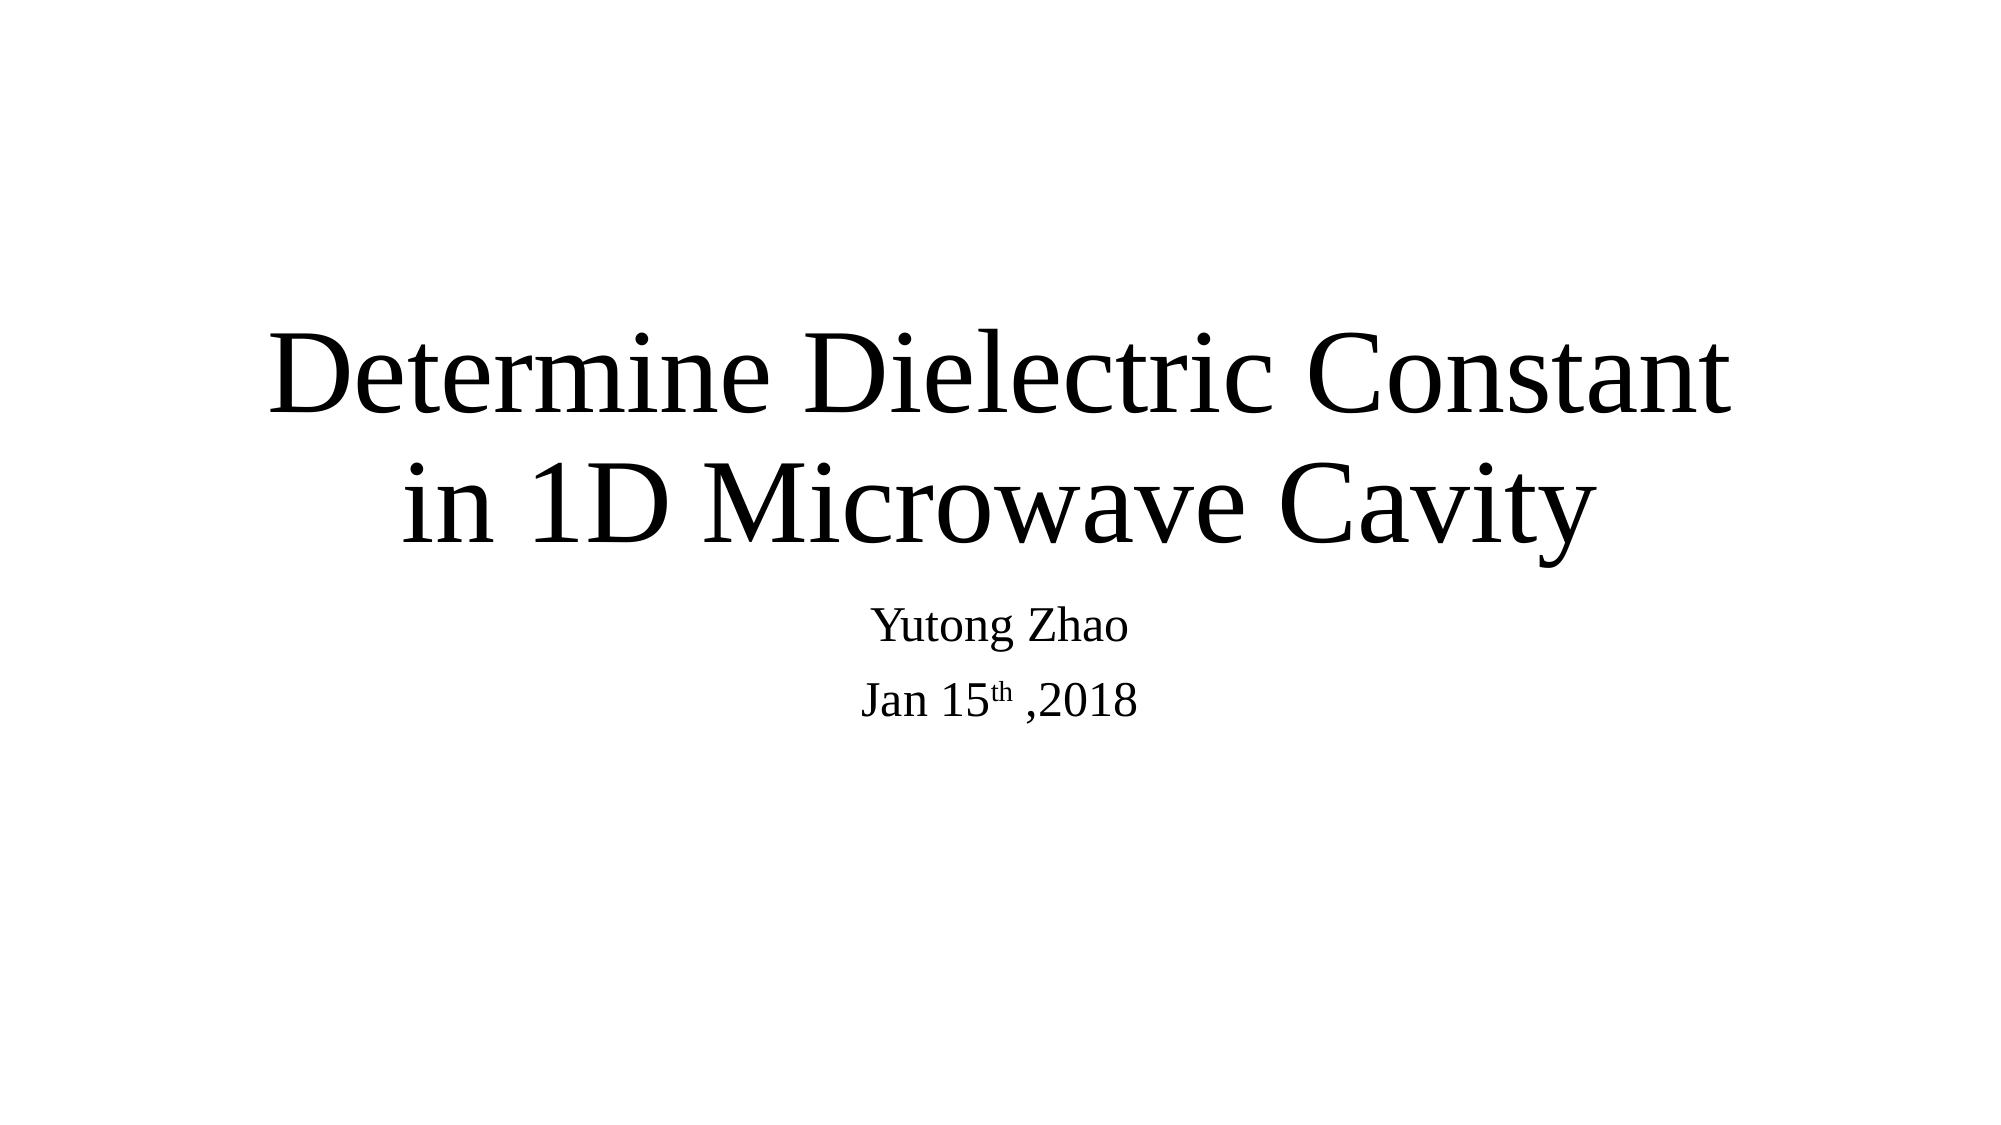

# Determine Dielectric Constant in 1D Microwave Cavity
Yutong Zhao
Jan 15th ,2018